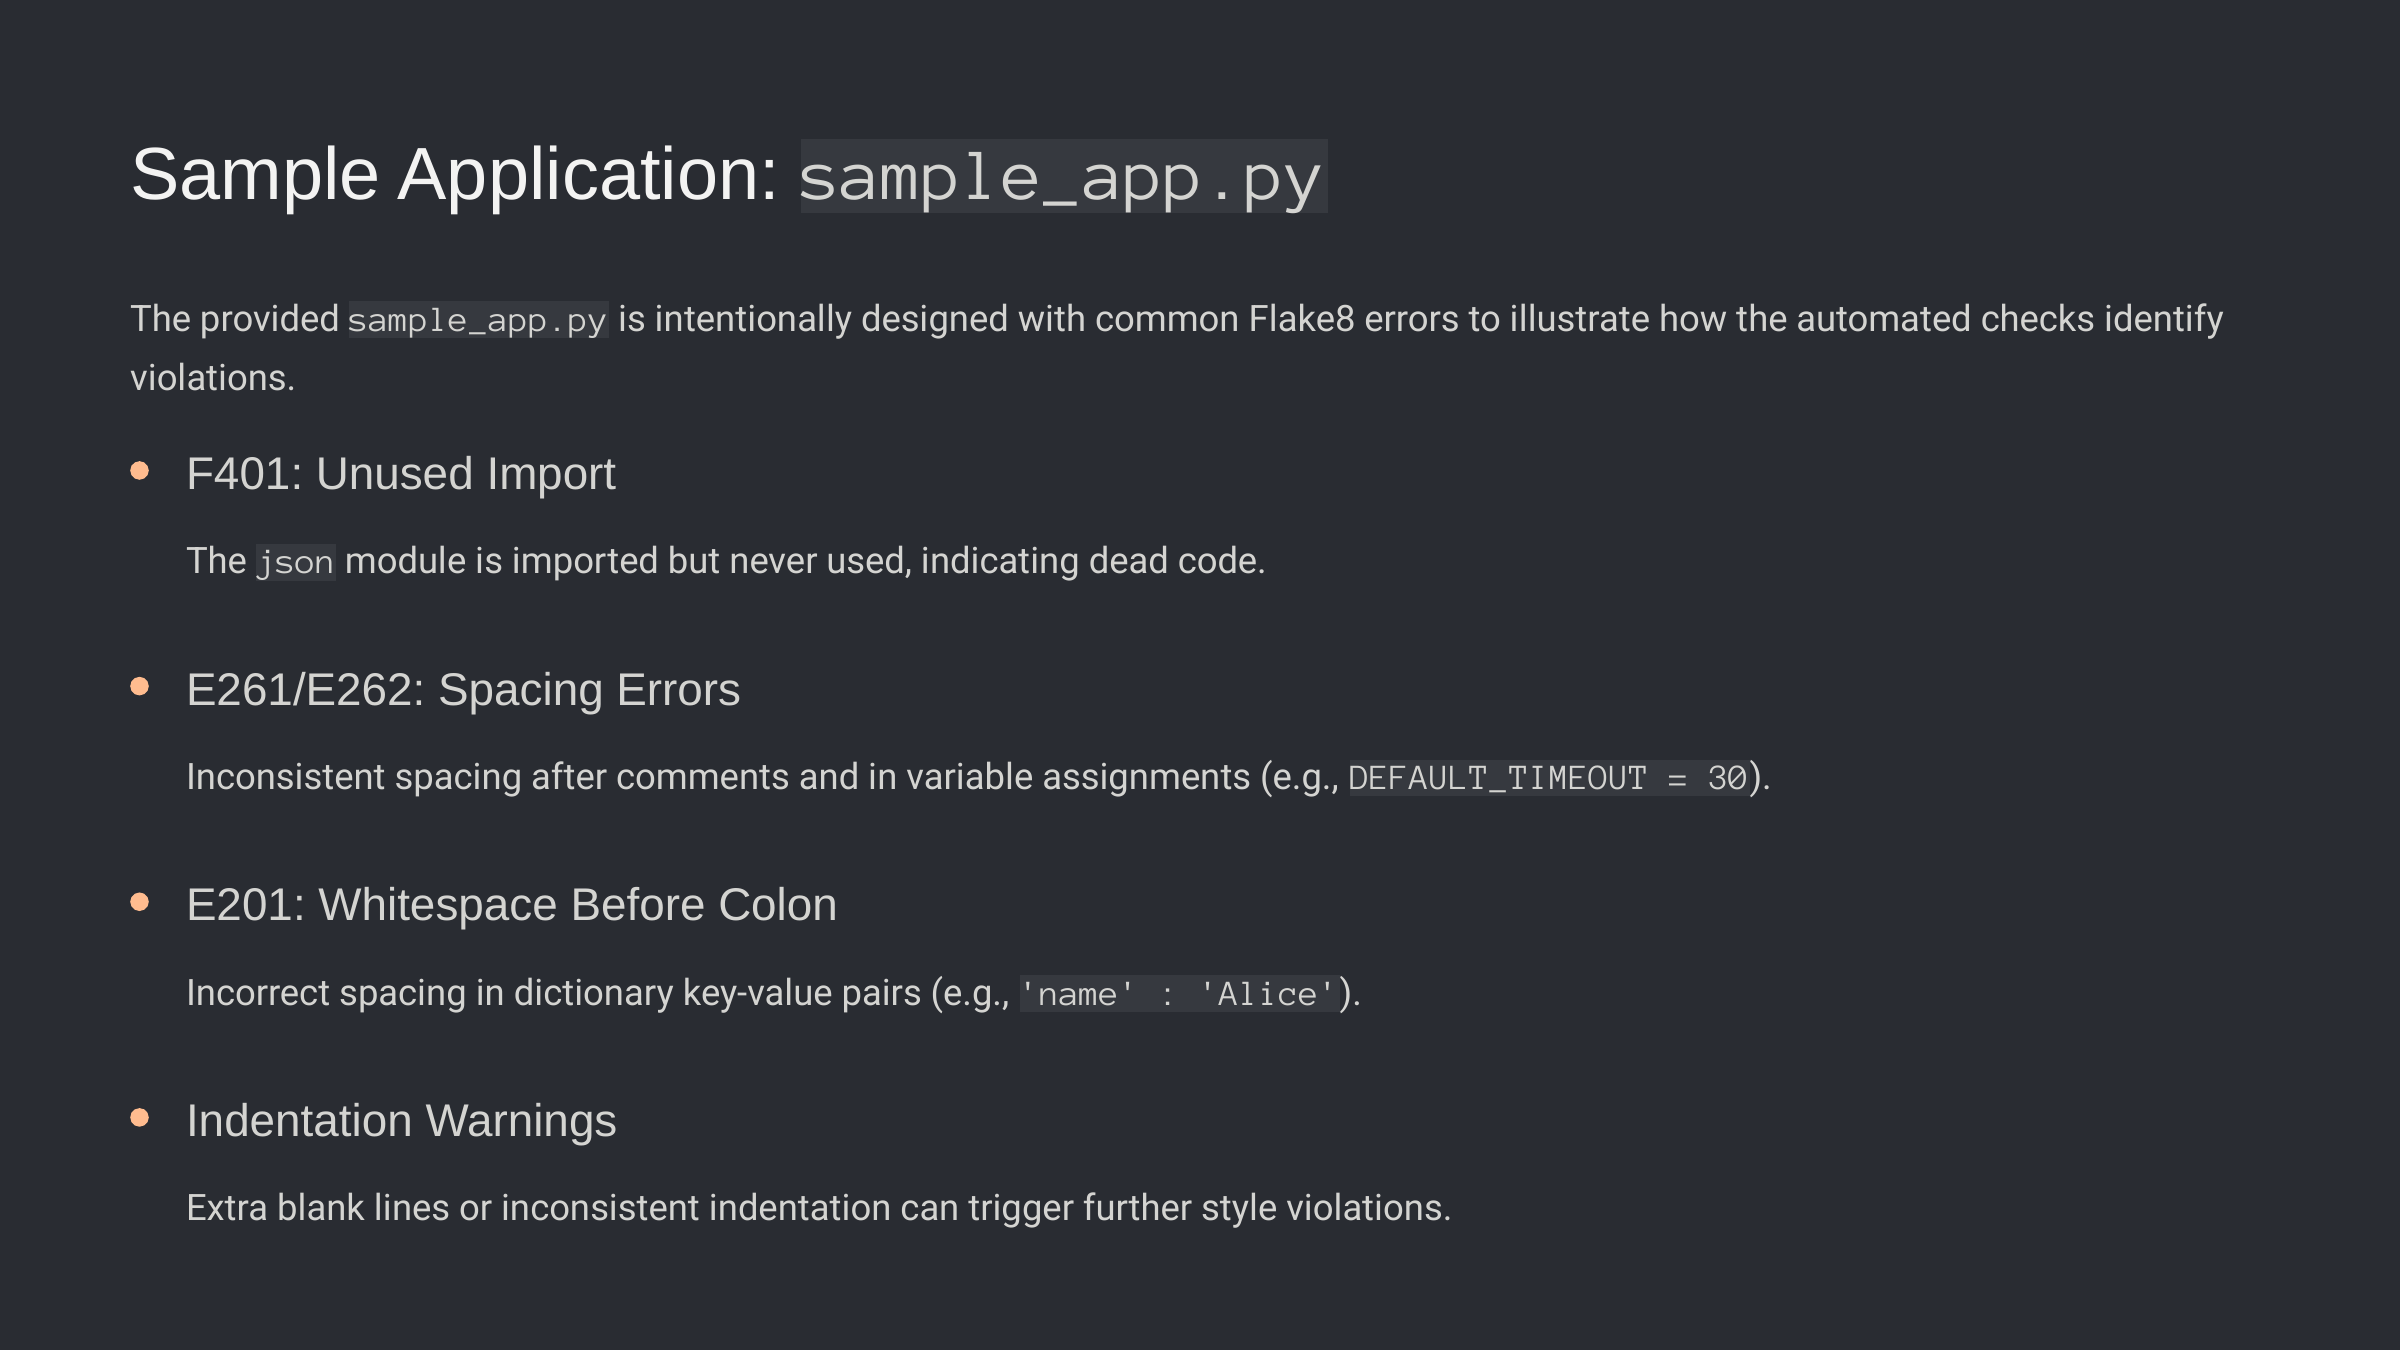

Sample Application: sample_app.py
The provided sample_app.py is intentionally designed with common Flake8 errors to illustrate how the automated checks identify violations.
F401: Unused Import

The json module is imported but never used, indicating dead code.
E261/E262: Spacing Errors

Inconsistent spacing after comments and in variable assignments (e.g., DEFAULT_TIMEOUT = 30).
E201: Whitespace Before Colon

Incorrect spacing in dictionary key-value pairs (e.g., 'name' : 'Alice').
Indentation Warnings

Extra blank lines or inconsistent indentation can trigger further style violations.